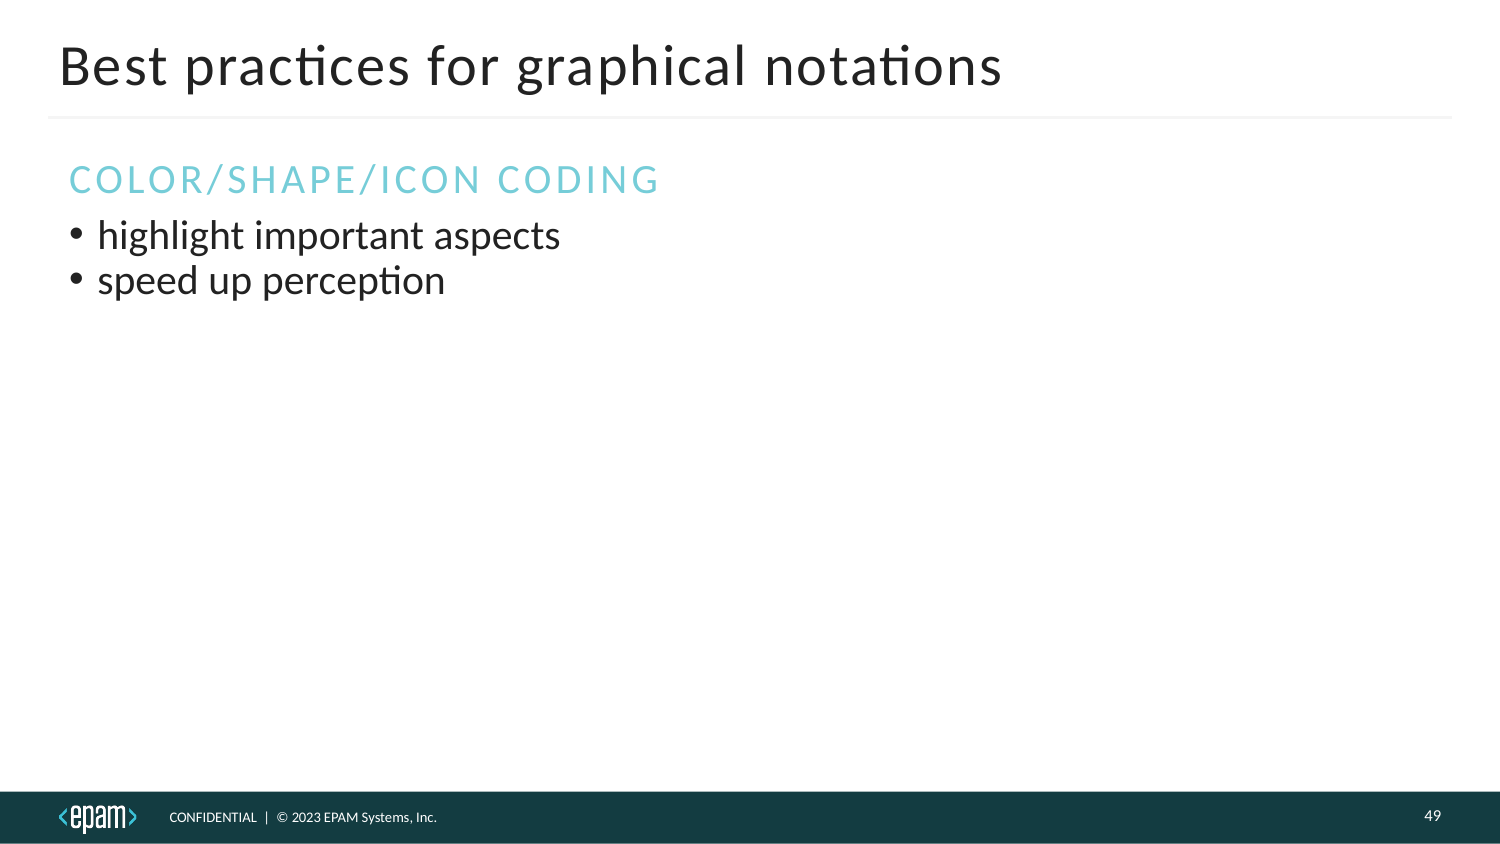

# Best practices for graphical notations
color/shape/icon coding
highlight important aspects
speed up perception
49